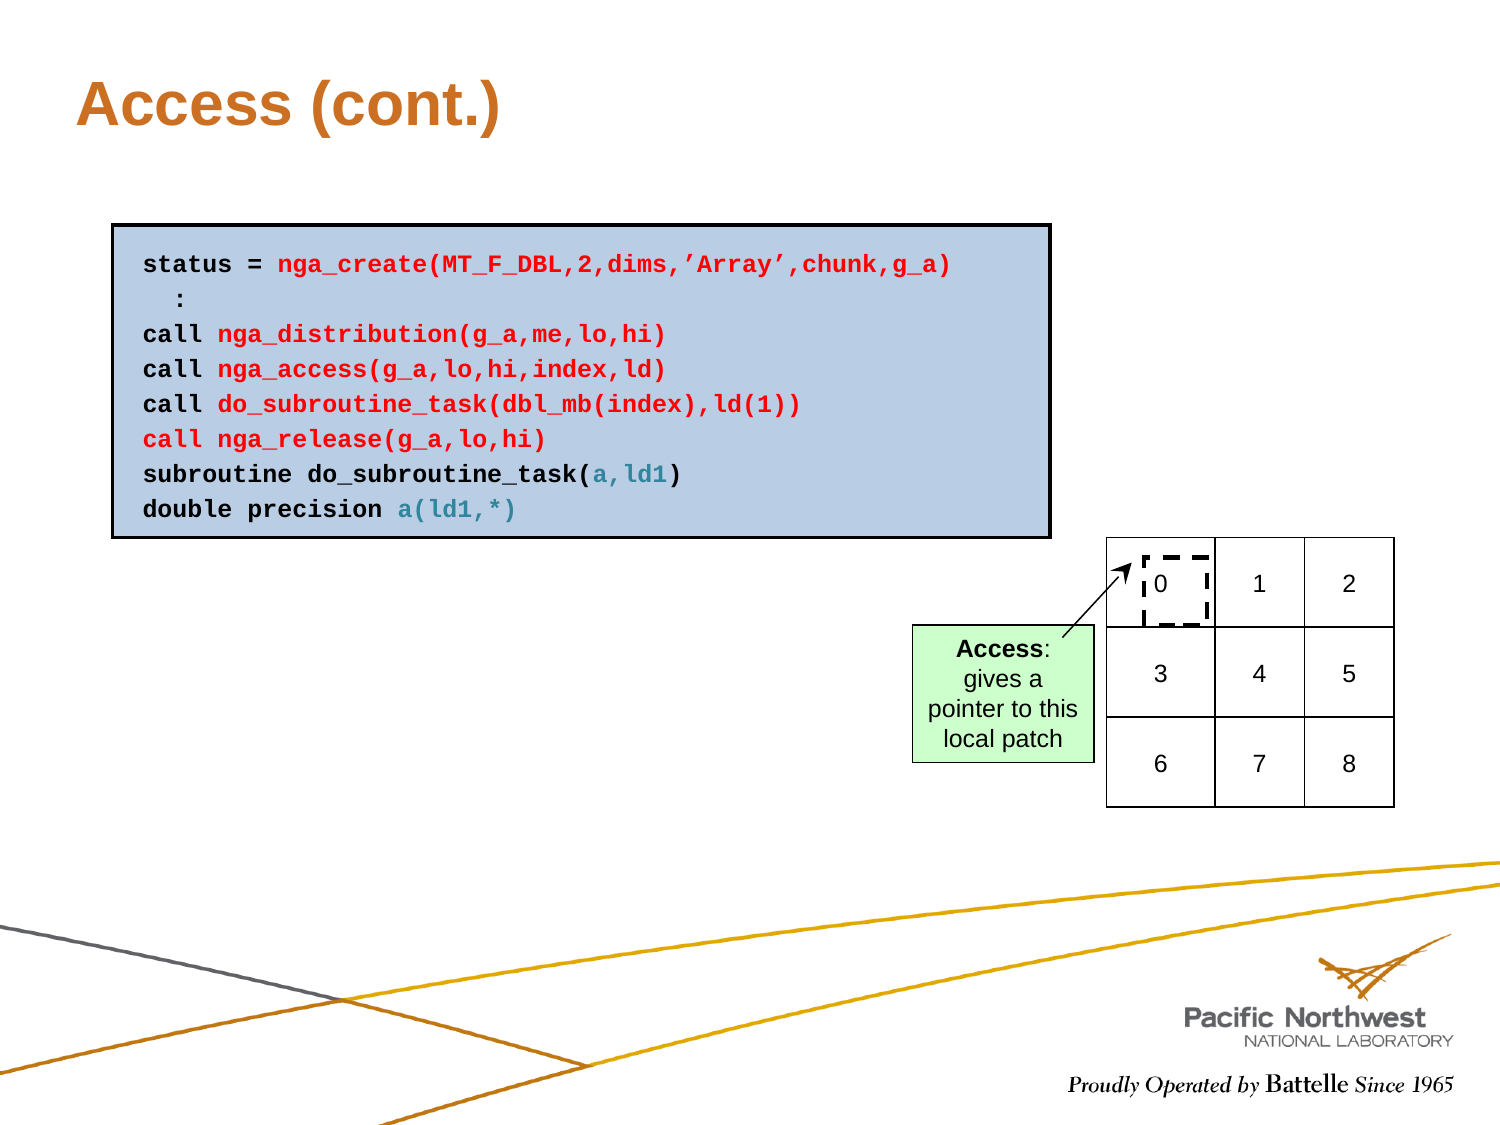

# Access (cont.)
status = nga_create(MT_F_DBL,2,dims,’Array’,chunk,g_a)
  :
call nga_distribution(g_a,me,lo,hi)
call nga_access(g_a,lo,hi,index,ld)
call do_subroutine_task(dbl_mb(index),ld(1))
call nga_release(g_a,lo,hi)
subroutine do_subroutine_task(a,ld1)
double precision a(ld1,*)
0
1
2

Access: gives a pointer to this local patch
3
4
5
6
7
8